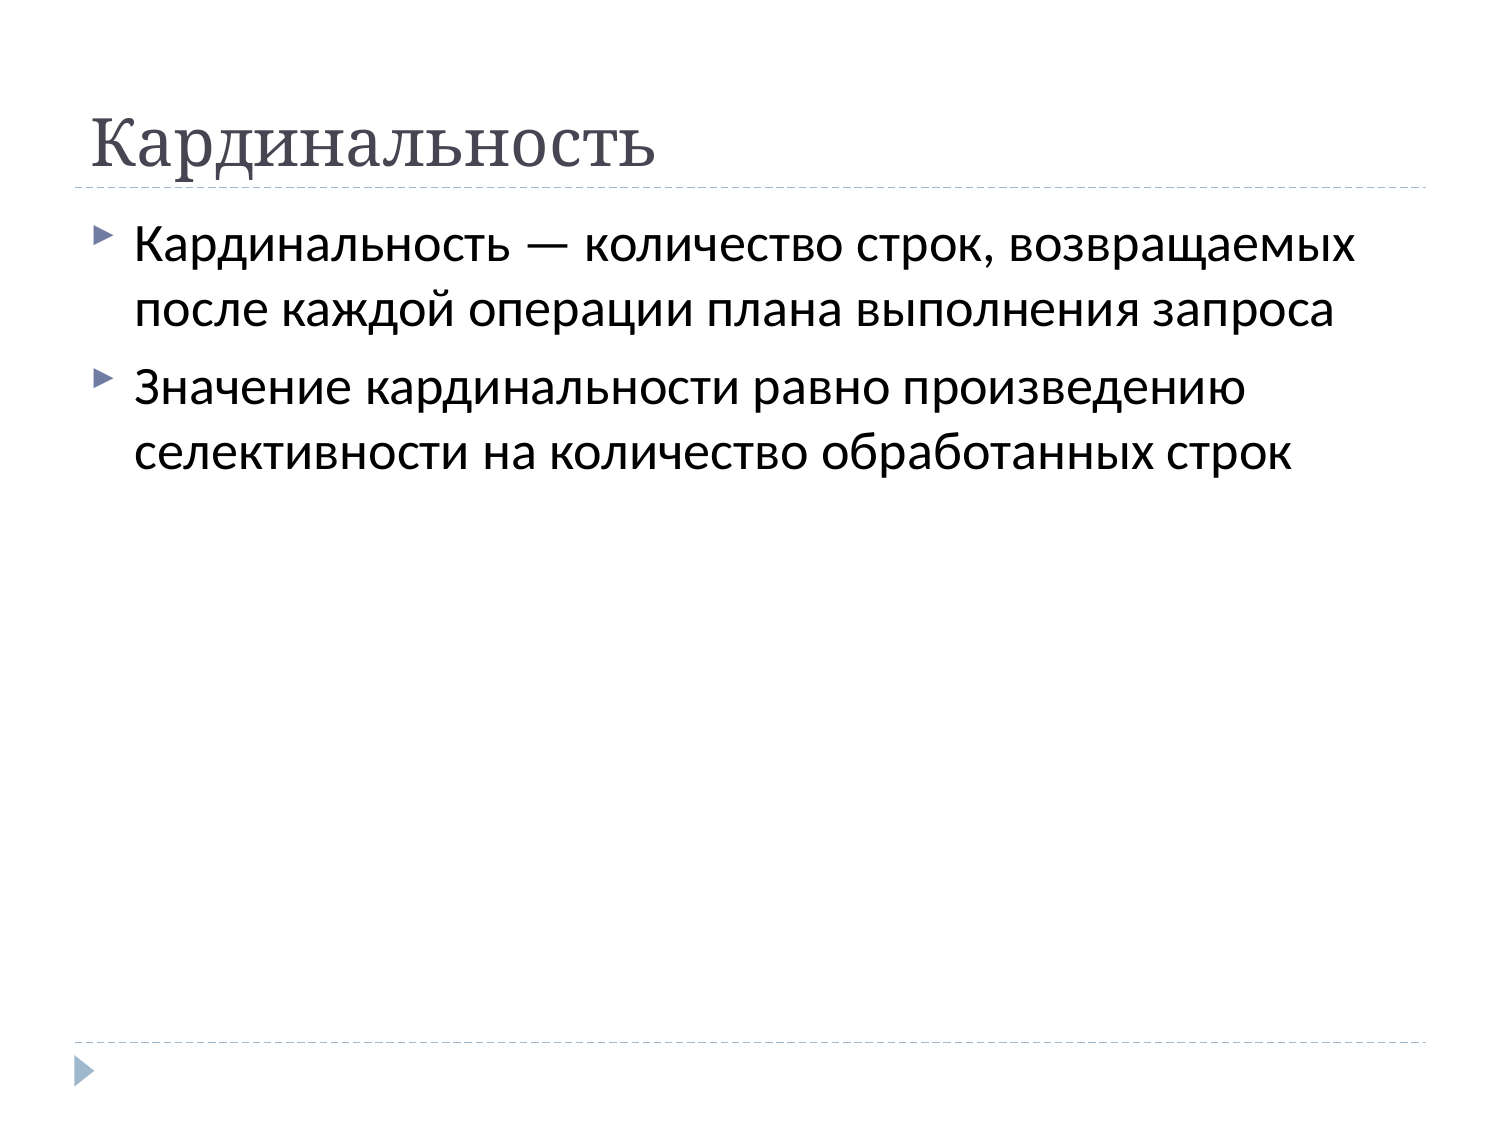

Кардинальность
Кардинальность — количество строк, возвращаемых после каждой операции плана выполнения запроса
Значение кардинальности равно произведению селективности на количество обработанных строк